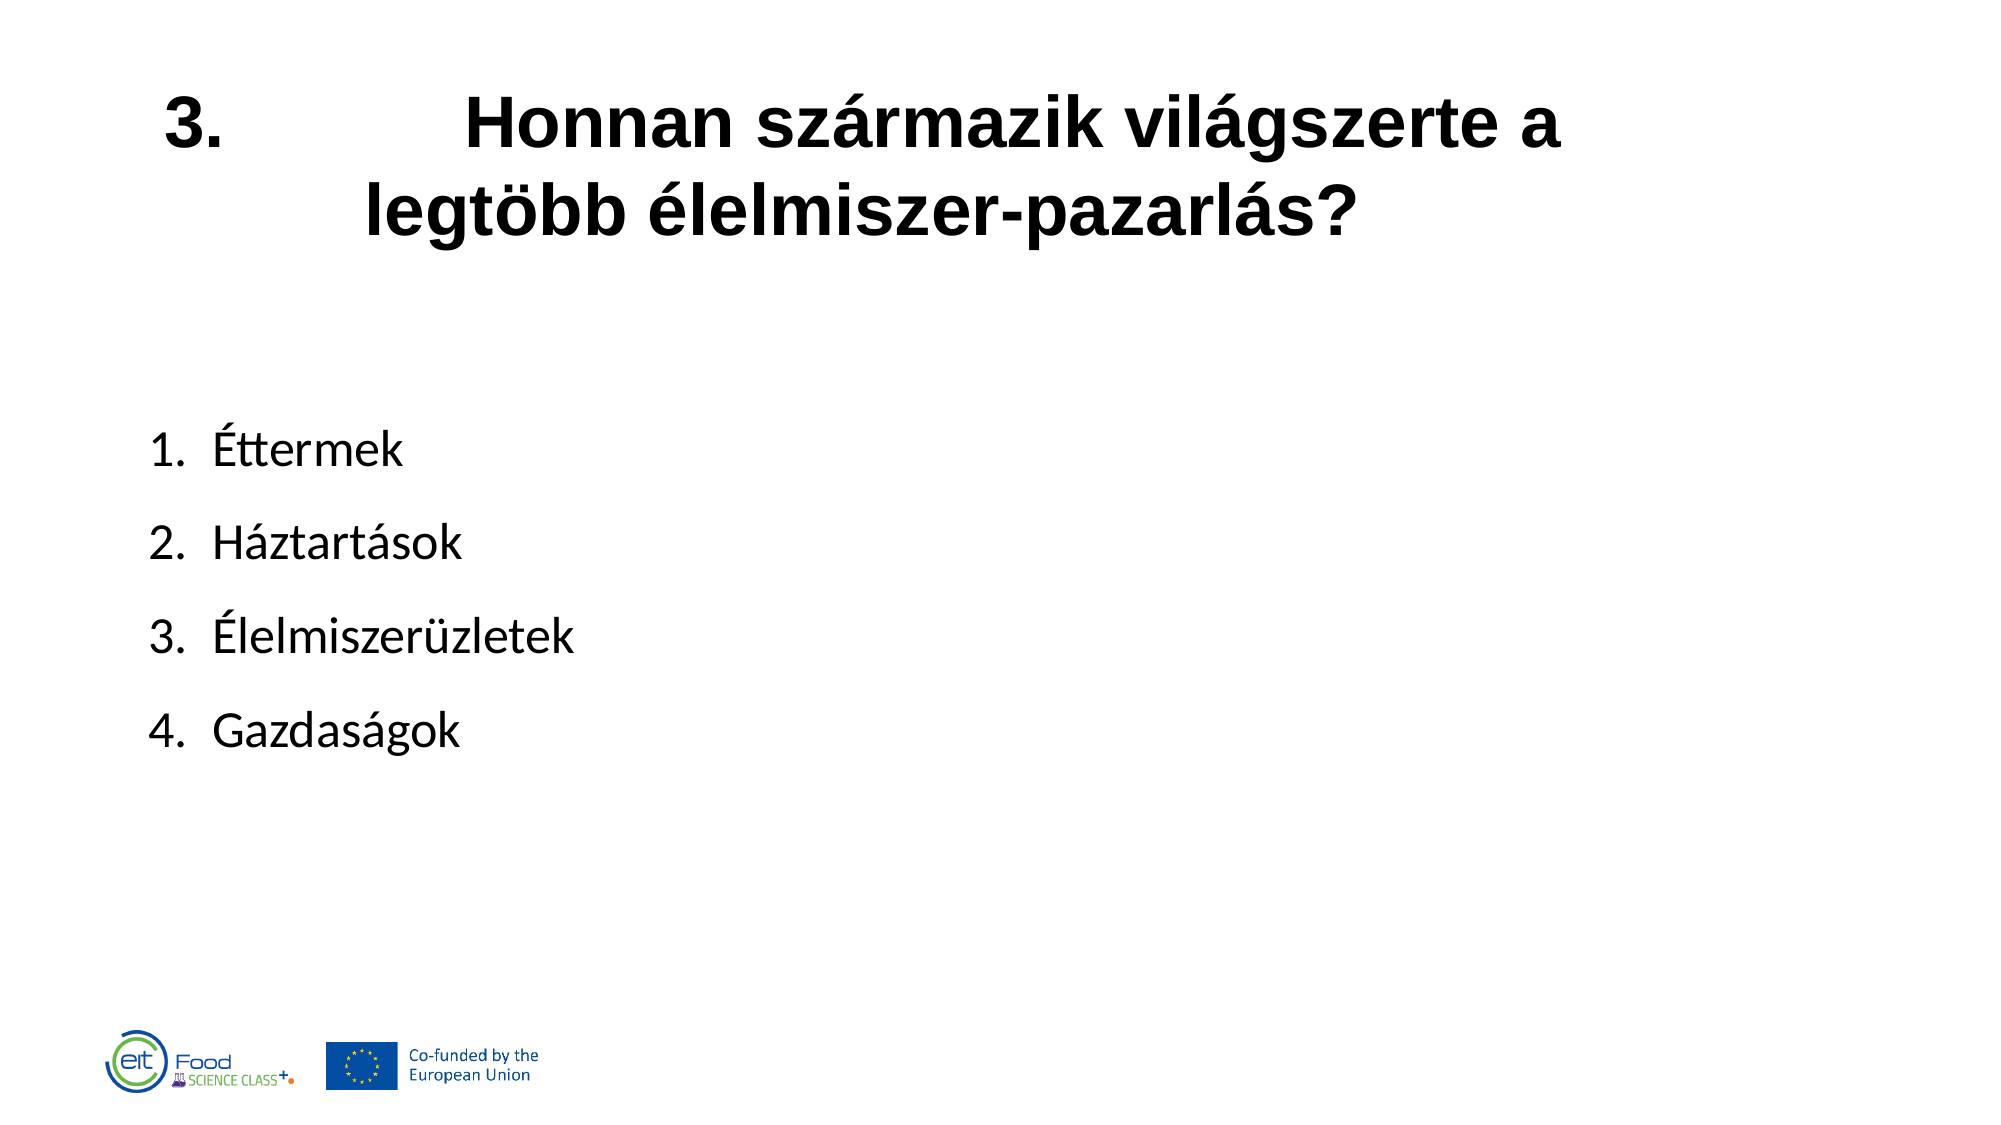

3.		Honnan származik világszerte a legtöbb élelmiszer-pazarlás?
Éttermek
Háztartások
Élelmiszerüzletek
Gazdaságok